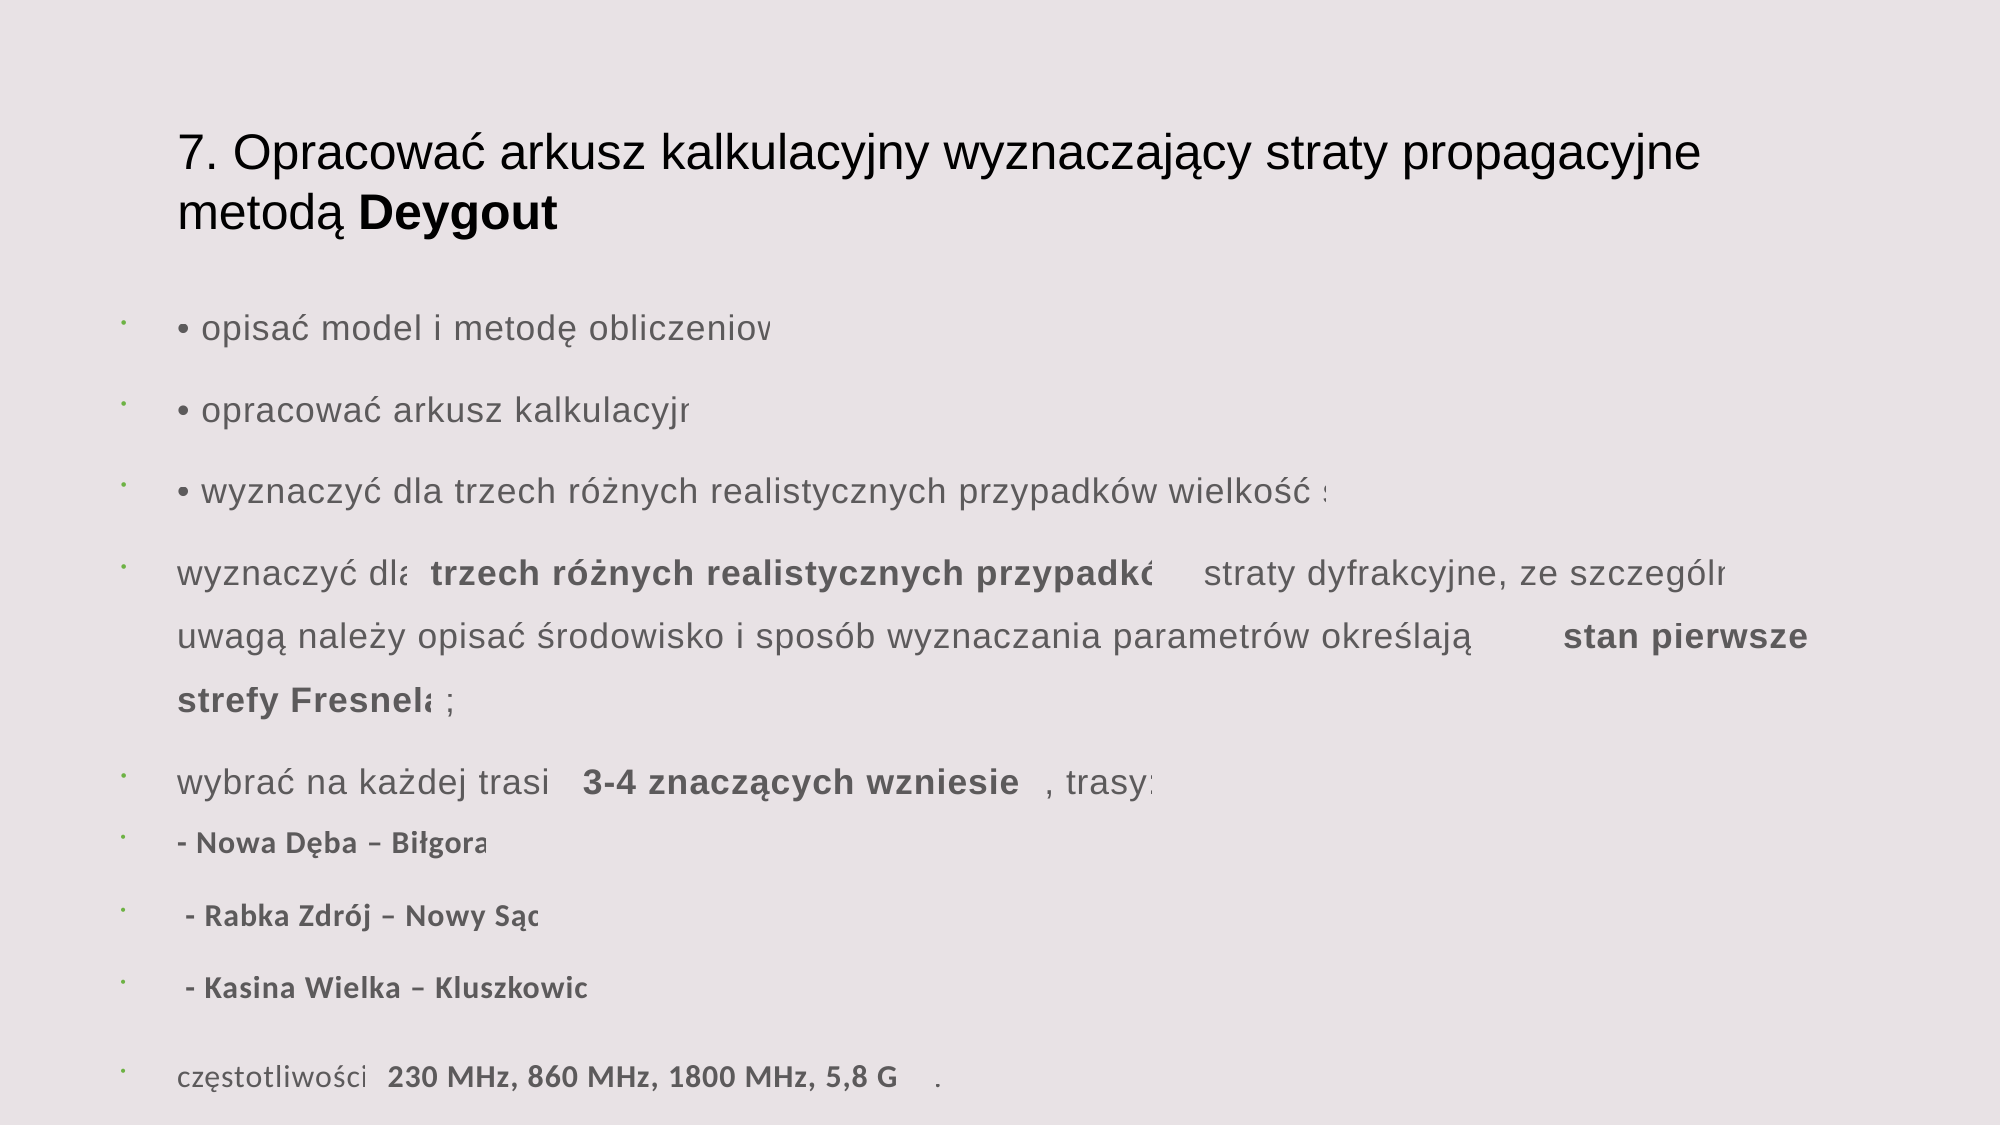

# 7. Opracować arkusz kalkulacyjny wyznaczający straty propagacyjne metodą Deygout
• opisać model i metodę obliczeniową
• opracować arkusz kalkulacyjny
• wyznaczyć dla trzech różnych realistycznych przypadków wielkość strat
wyznaczyć dla trzech różnych realistycznych przypadków straty dyfrakcyjne, ze szczególną uwagą należy opisać środowisko i sposób wyznaczania parametrów określających stan pierwszej strefy Fresnela;
wybrać na każdej trasie 3-4 znaczących wzniesień, trasy:
- Nowa Dęba – Biłgoraj,
 - Rabka Zdrój – Nowy Sącz,
 - Kasina Wielka – Kluszkowice;
częstotliwości: 230 MHz, 860 MHz, 1800 MHz, 5,8 GHz.